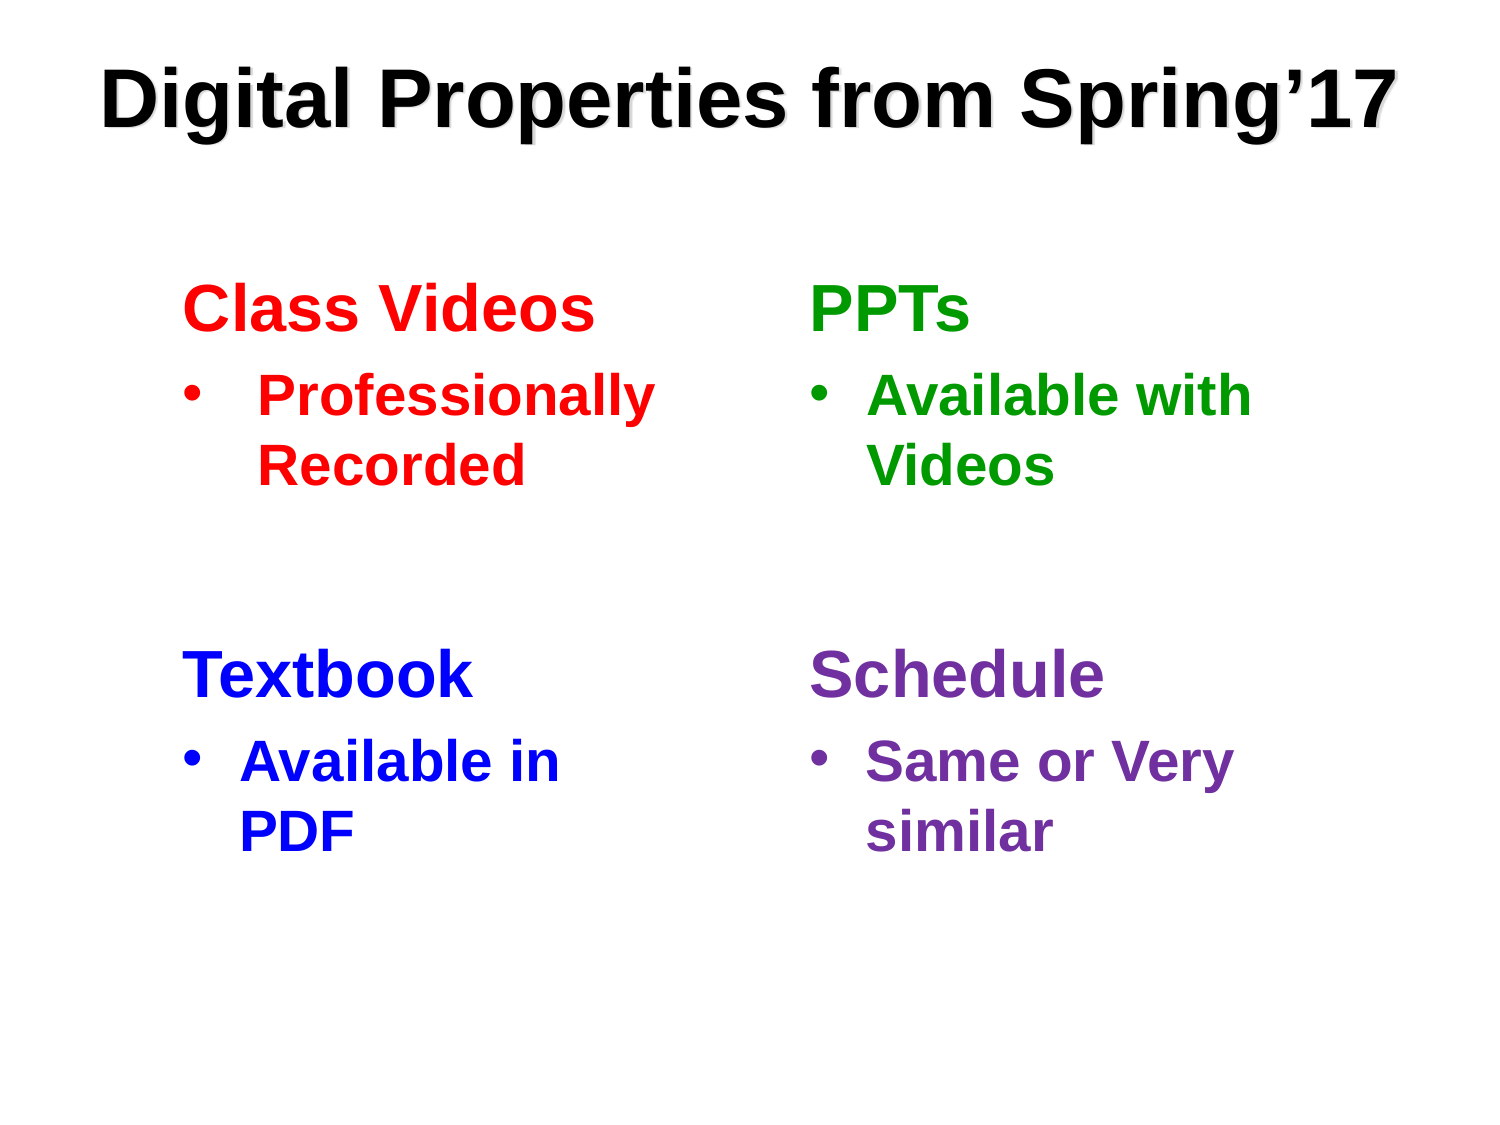

# Digital Properties from Spring’17
PPTs
Available with Videos
Class Videos
Professionally Recorded
Textbook
Available in PDF
Schedule
Same or Very similar